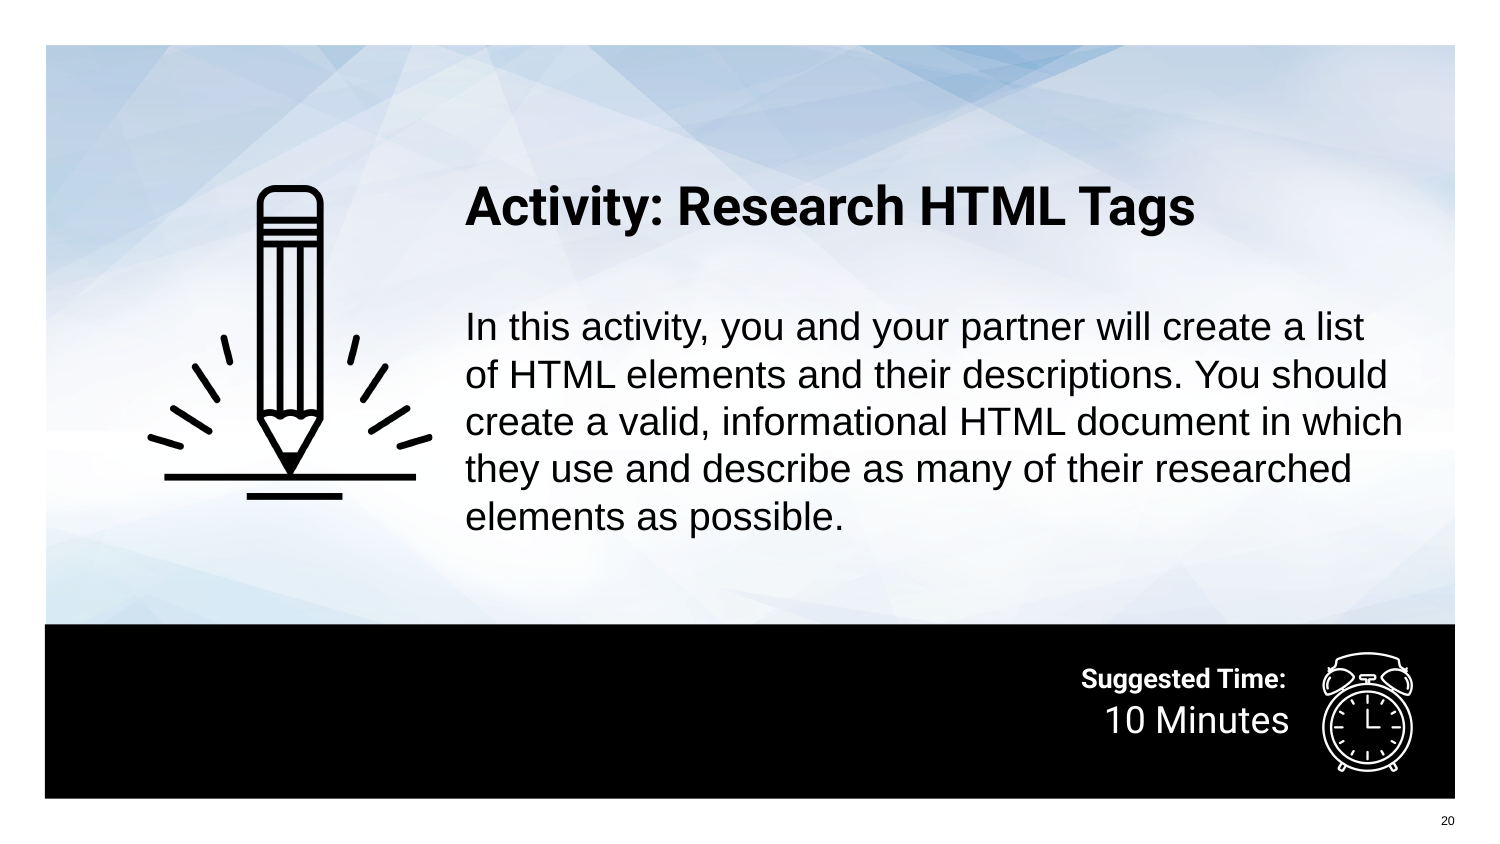

Activity: Research HTML Tags

In this activity, you and your partner will create a list of HTML elements and their descriptions. You should create a valid, informational HTML document in which they use and describe as many of their researched elements as possible.
# 10 Minutes

20